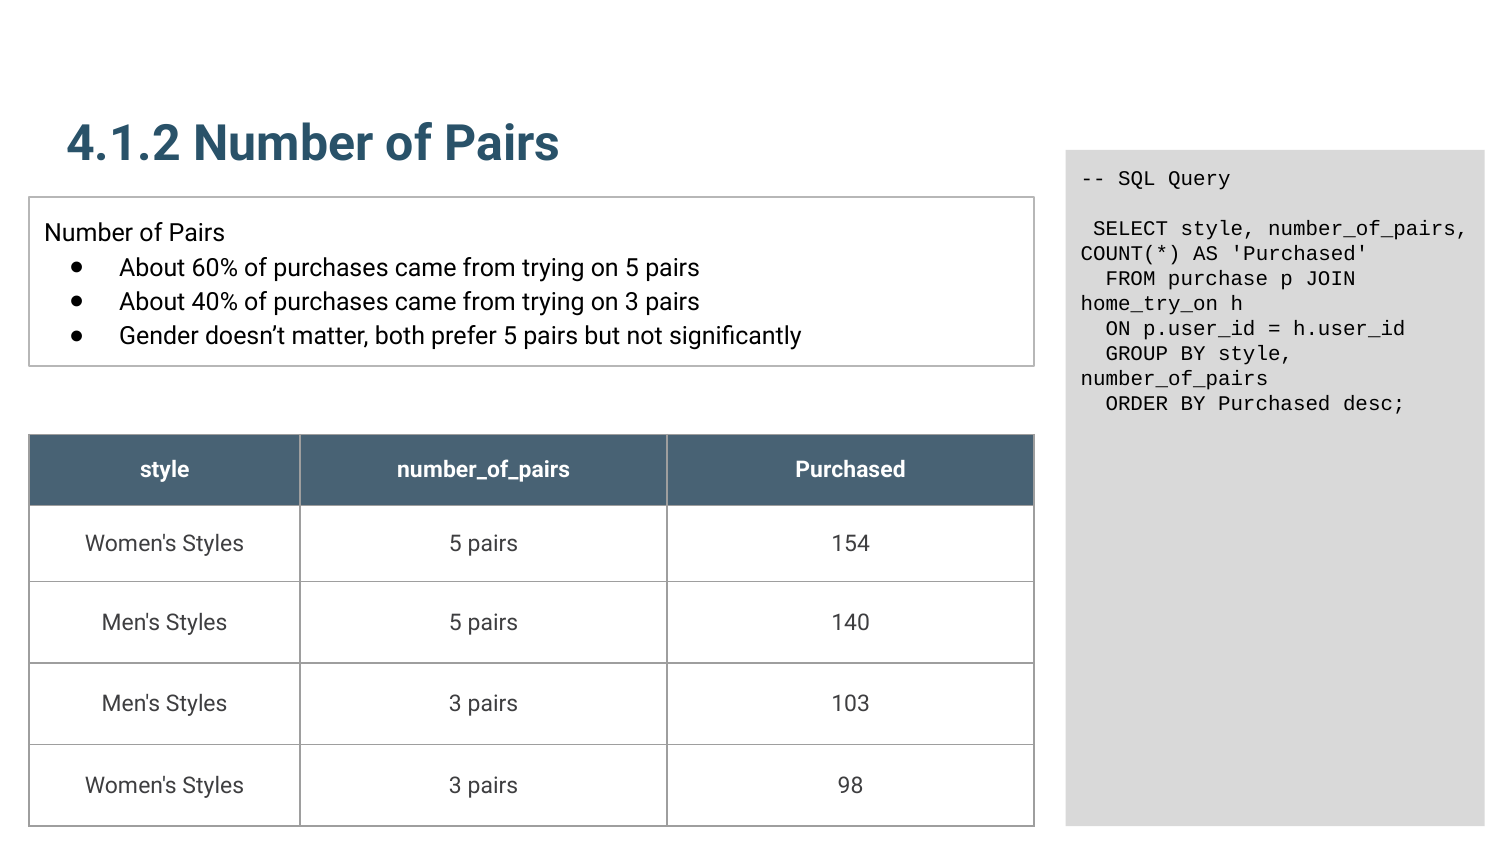

4.1.2 Number of Pairs
-- SQL Query

 SELECT style, number_of_pairs, COUNT(*) AS 'Purchased'
  FROM purchase p JOIN home_try_on h
  ON p.user_id = h.user_id
  GROUP BY style, number_of_pairs
  ORDER BY Purchased desc;
Number of Pairs
About 60% of purchases came from trying on 5 pairs
About 40% of purchases came from trying on 3 pairs
Gender doesn’t matter, both prefer 5 pairs but not significantly
| style | number\_of\_pairs | Purchased |
| --- | --- | --- |
| Women's Styles | 5 pairs | 154 |
| Men's Styles | 5 pairs | 140 |
| Men's Styles | 3 pairs | 103 |
| Women's Styles | 3 pairs | 98 |